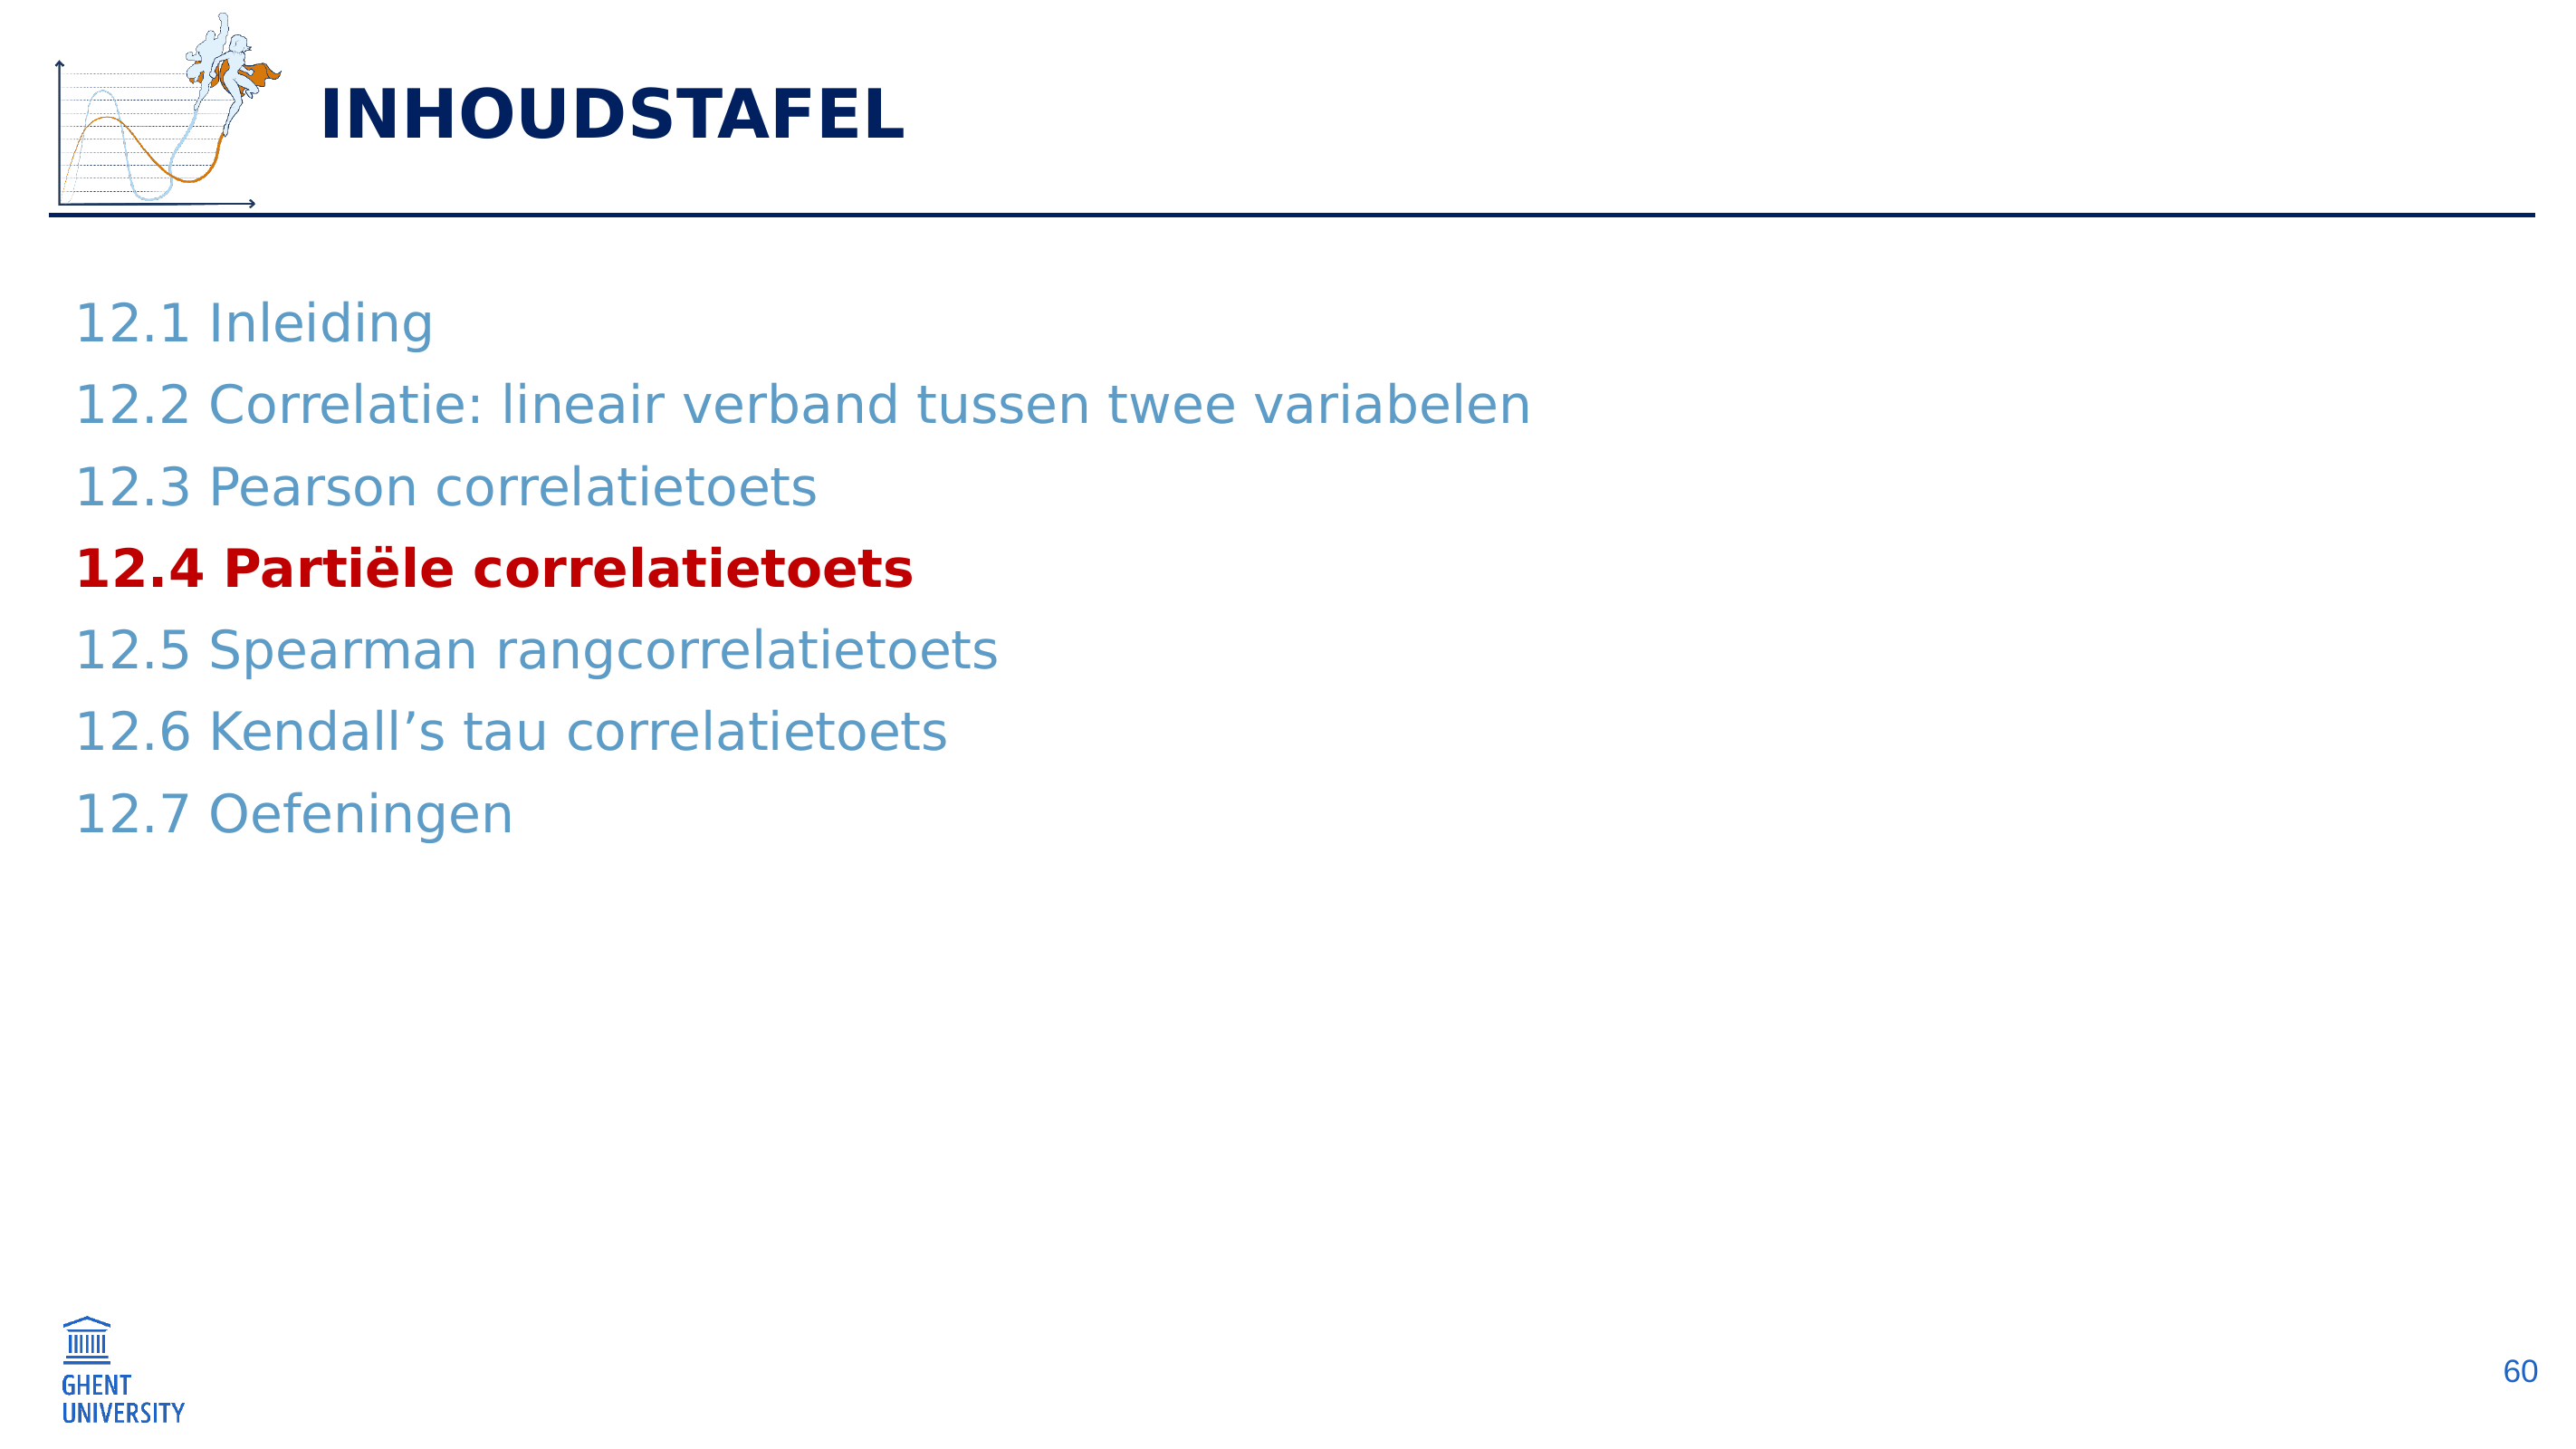

# Inhoudstafel
12.1 Inleiding
12.2 Correlatie: lineair verband tussen twee variabelen
12.3 Pearson correlatietoets
12.4 Partiële correlatietoets
12.5 Spearman rangcorrelatietoets
12.6 Kendall’s tau correlatietoets
12.7 Oefeningen
60